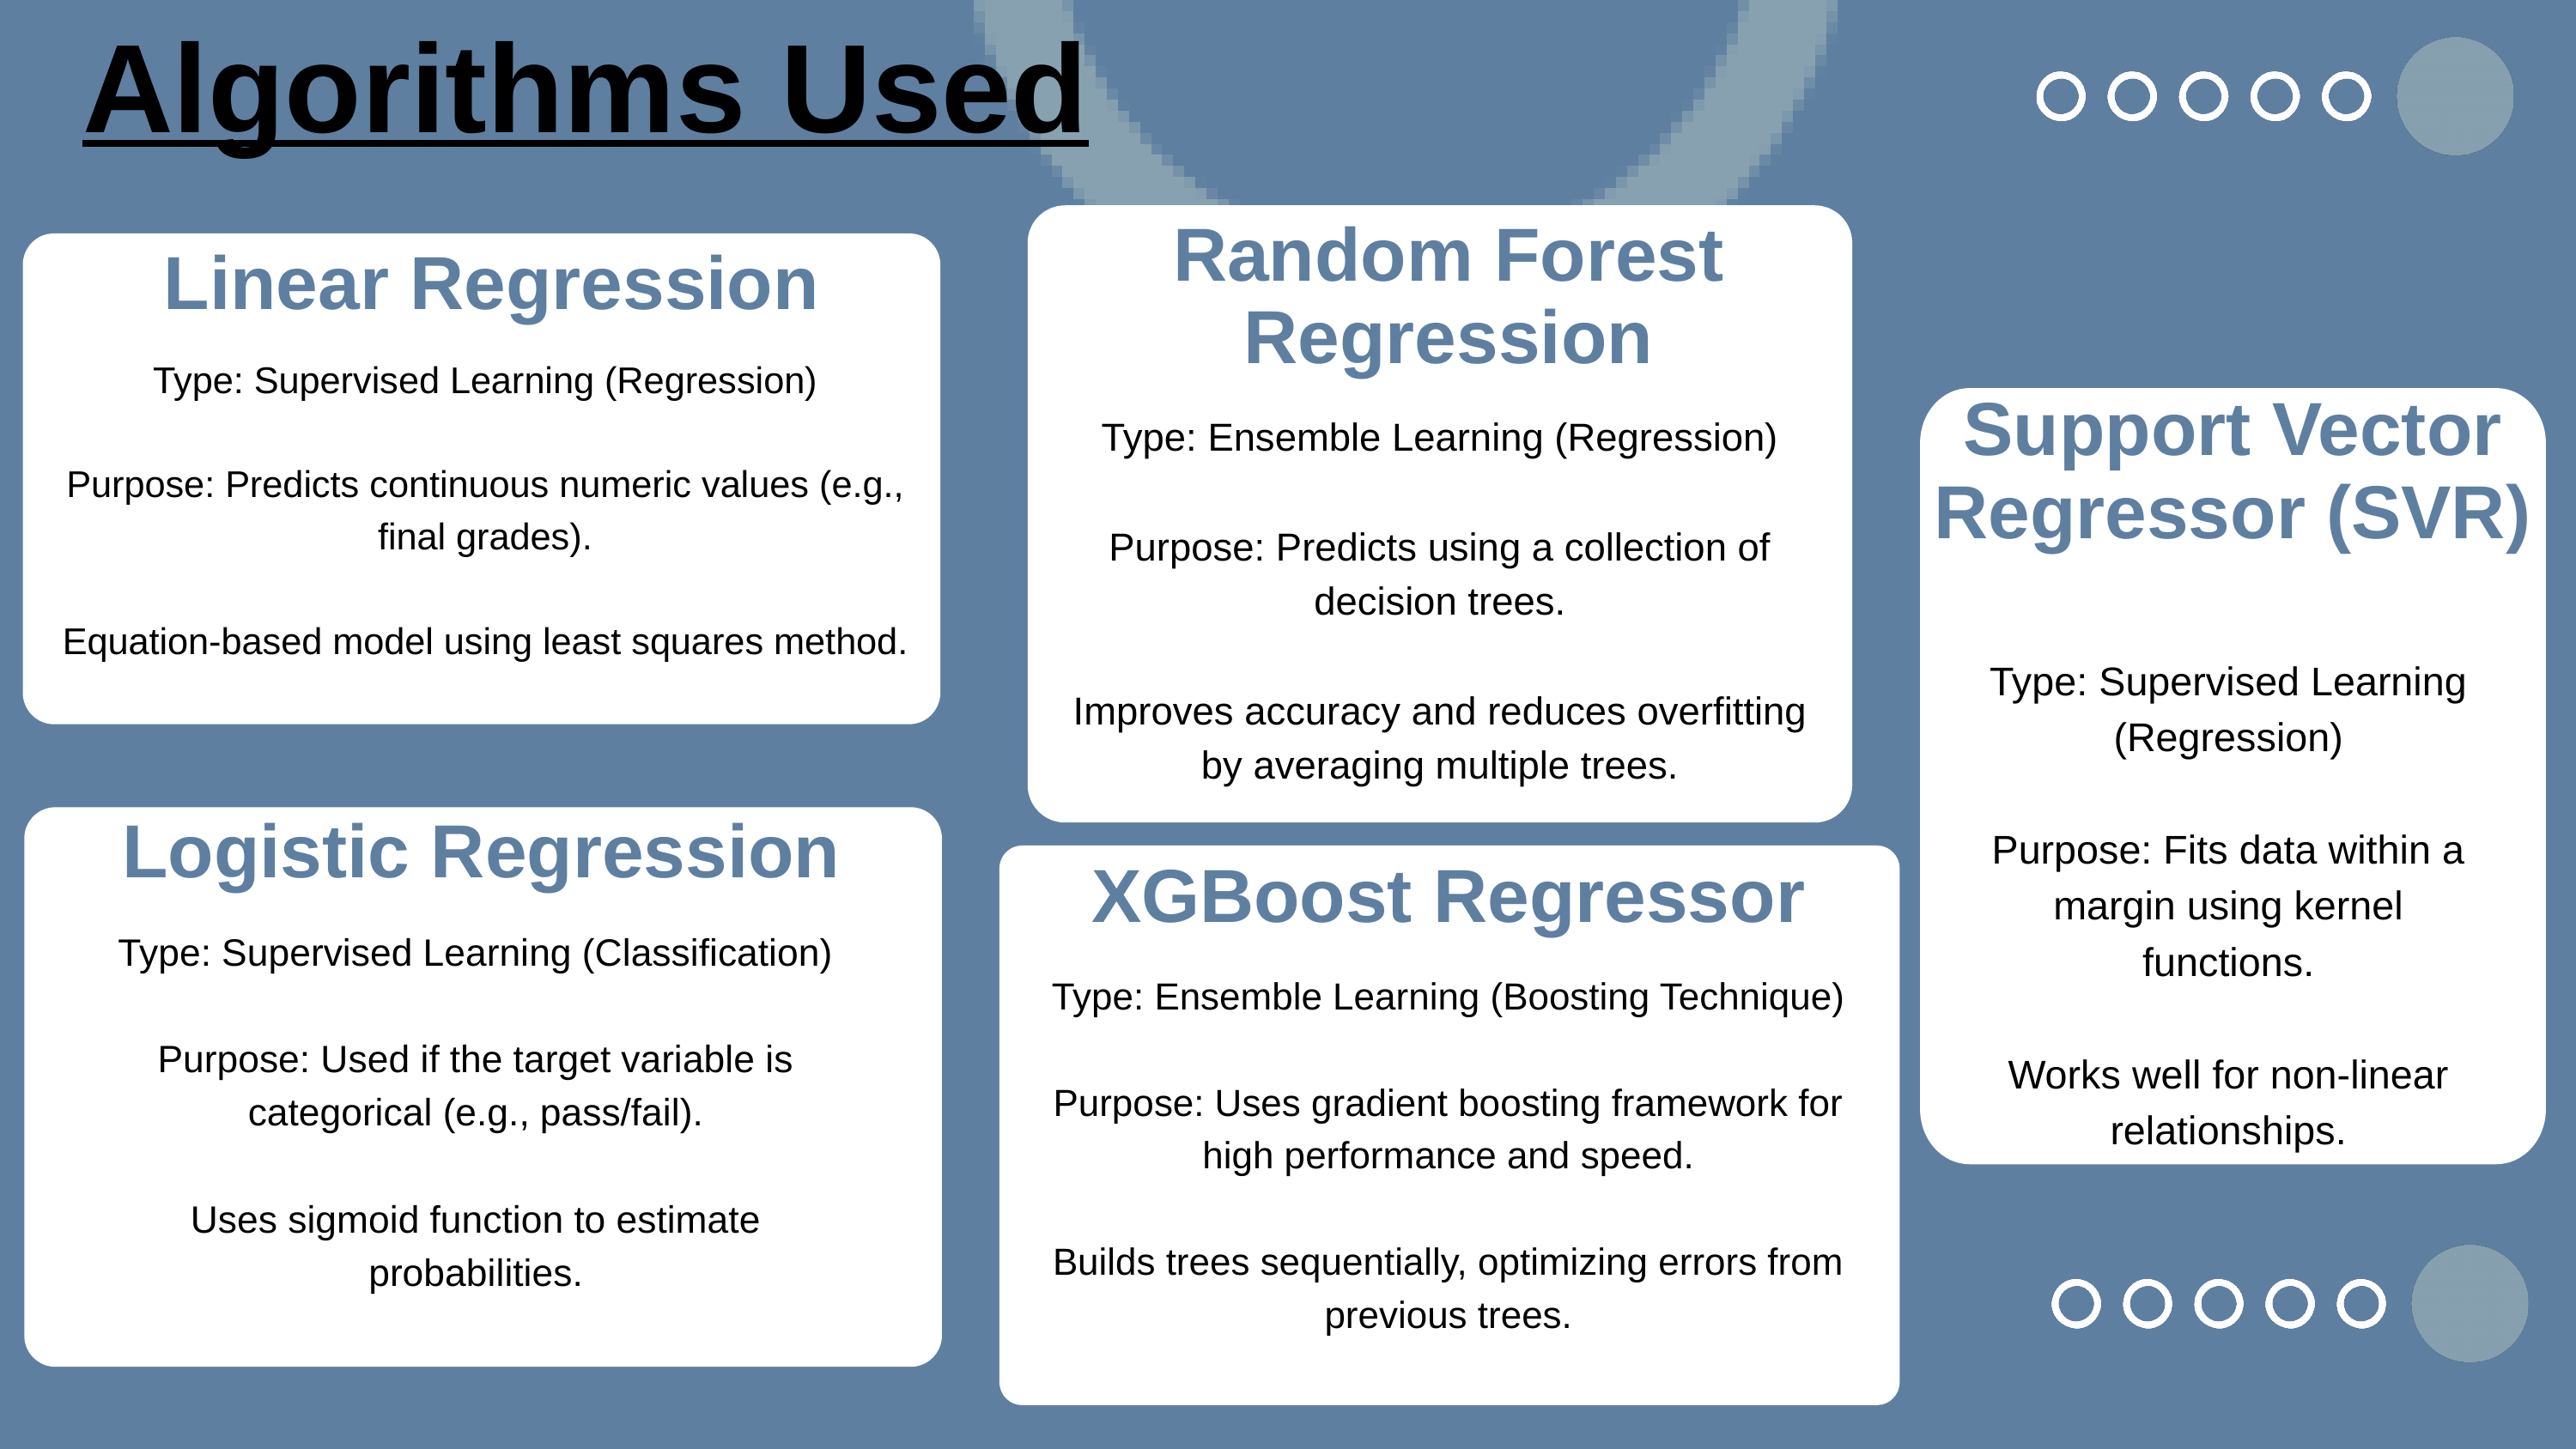

Algorithms Used

Random Forest Regression

Linear Regression
Type: Supervised Learning (Regression)

Purpose: Predicts continuous numeric values (e.g., final grades).

Equation-based model using least squares method.

Support Vector Regressor (SVR)
Type: Ensemble Learning (Regression)

Purpose: Predicts using a collection of decision trees.

Improves accuracy and reduces overfitting by averaging multiple trees.
Type: Supervised Learning (Regression)

Purpose: Fits data within a margin using kernel functions.

Works well for non-linear relationships.

Logistic Regression

XGBoost Regressor
Type: Supervised Learning (Classification)

Purpose: Used if the target variable is categorical (e.g., pass/fail).

Uses sigmoid function to estimate probabilities.
Type: Ensemble Learning (Boosting Technique)

Purpose: Uses gradient boosting framework for high performance and speed.

Builds trees sequentially, optimizing errors from previous trees.